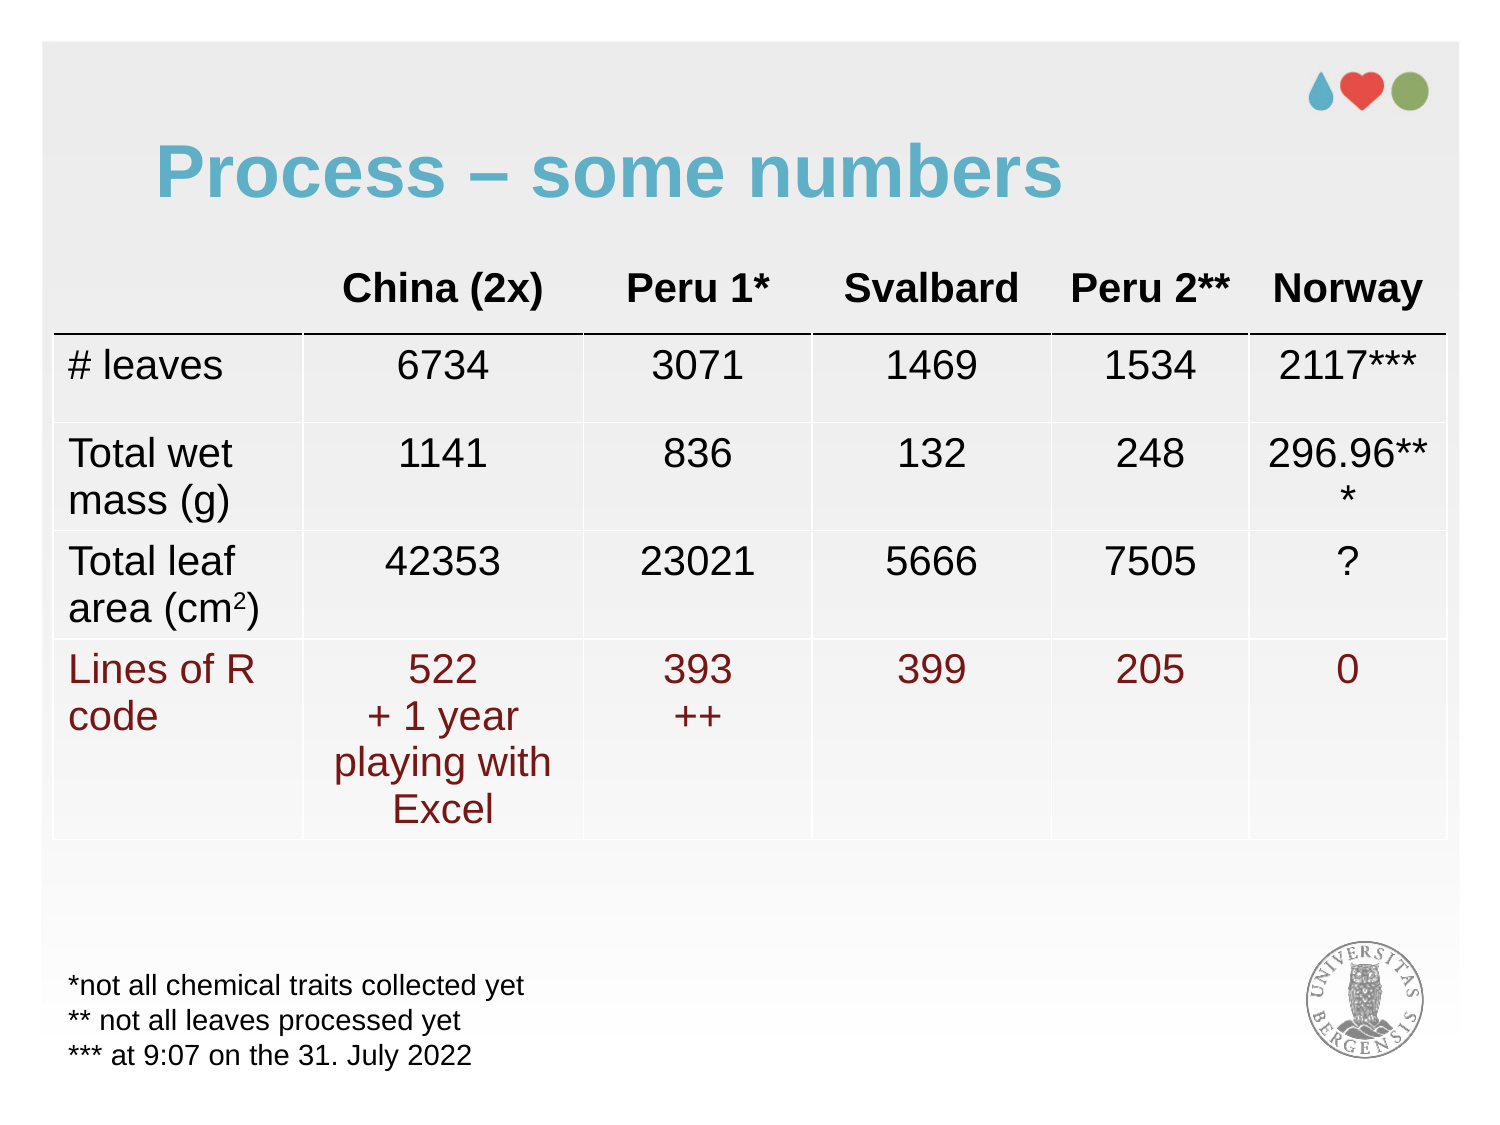

# Process – some numbers
|  | China (2x) | Peru 1\* | Svalbard | Peru 2\*\* | Norway |
| --- | --- | --- | --- | --- | --- |
| # leaves | 6734 | 3071 | 1469 | 1534 | 2117\*\*\* |
| Total wet mass (g) | 1141 | 836 | 132 | 248 | 296.96\*\*\* |
| Total leaf area (cm2) | 42353 | 23021 | 5666 | 7505 | ? |
| Lines of R code | 522 + 1 year playing with Excel | 393 ++ | 399 | 205 | 0 |
*not all chemical traits collected yet
** not all leaves processed yet
*** at 9:07 on the 31. July 2022